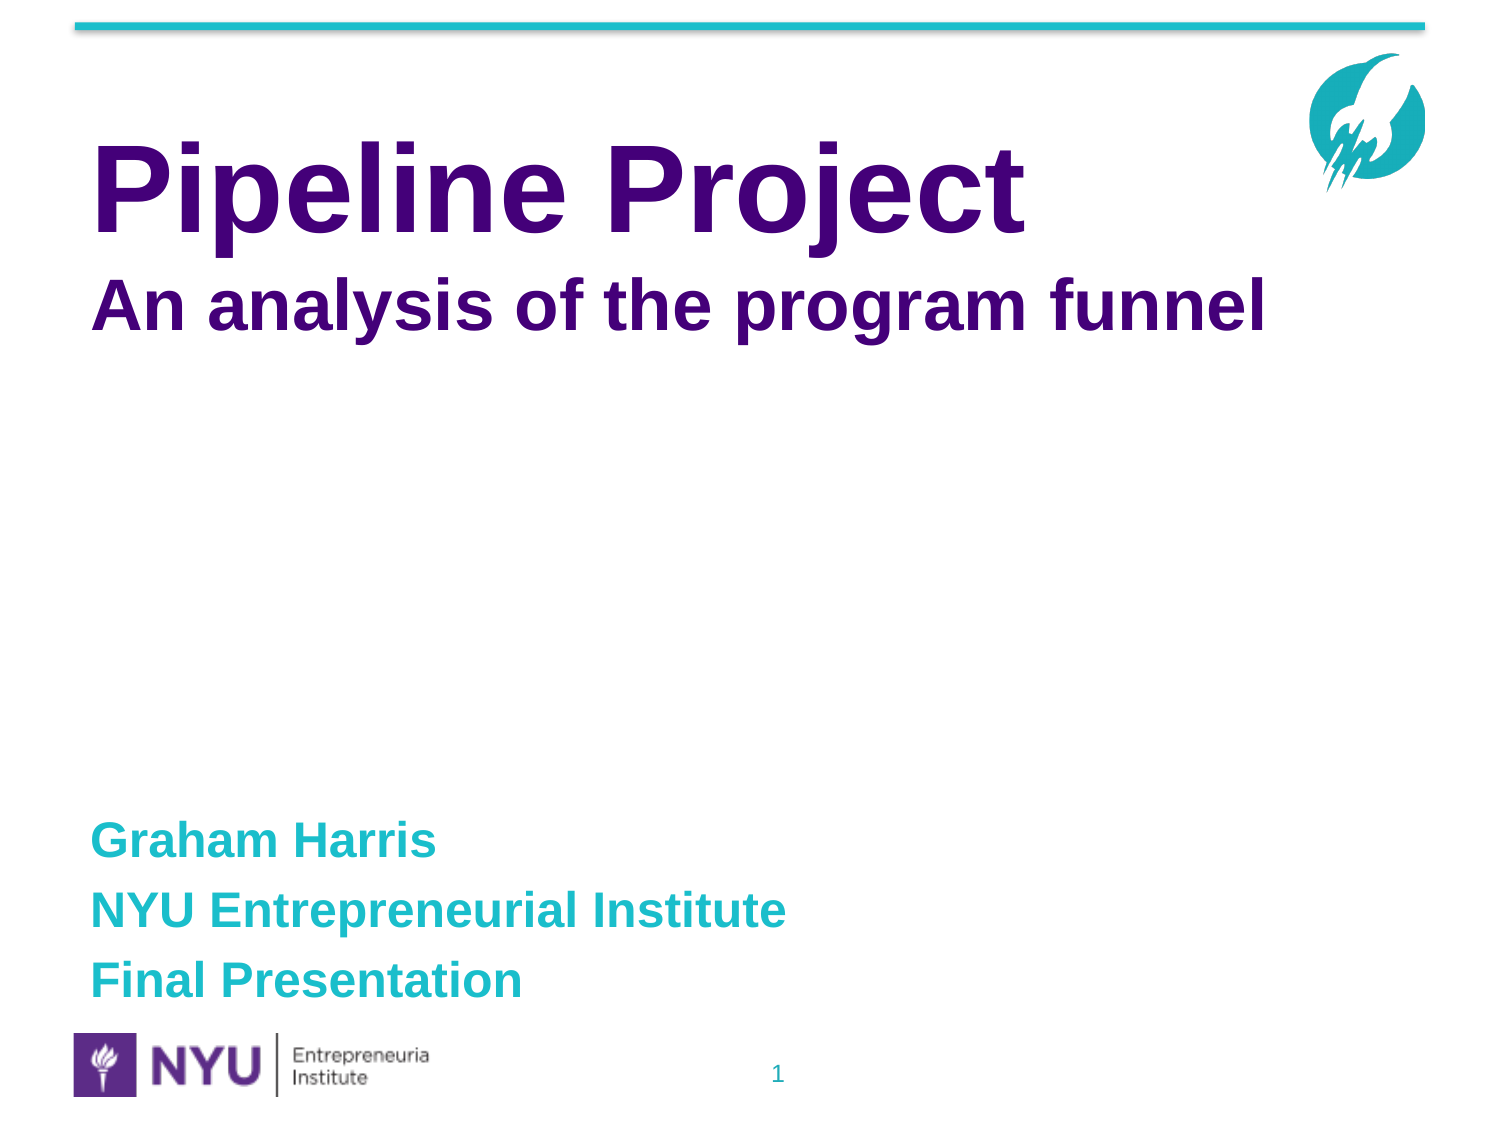

# Pipeline Project An analysis of the program funnel
Graham Harris
NYU Entrepreneurial Institute
Final Presentation

1